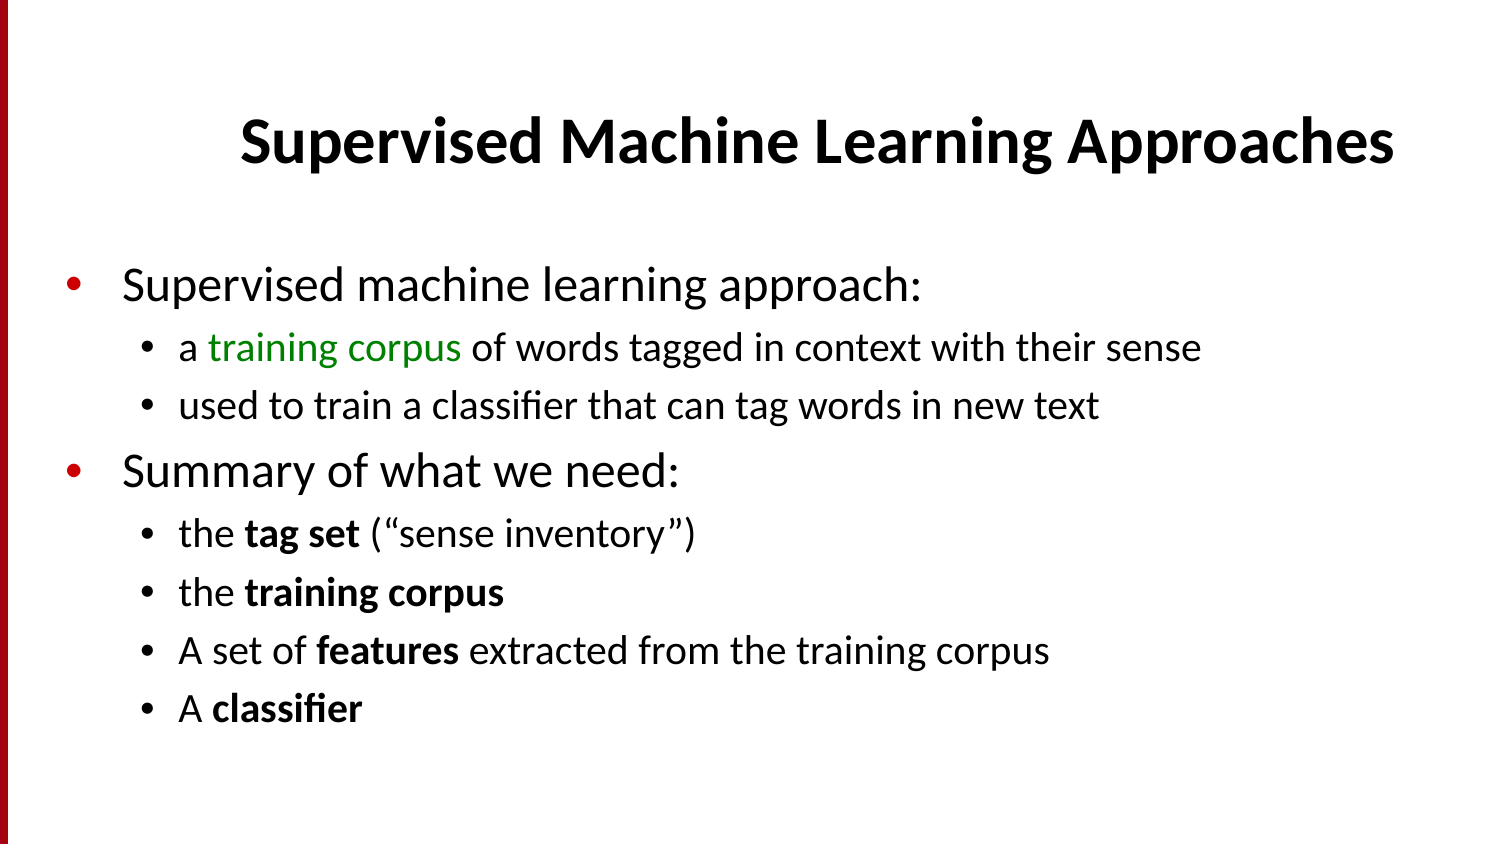

# Supervised Machine Learning Approaches
Supervised machine learning approach:
a training corpus of words tagged in context with their sense
used to train a classifier that can tag words in new text
Summary of what we need:
the tag set (“sense inventory”)
the training corpus
A set of features extracted from the training corpus
A classifier